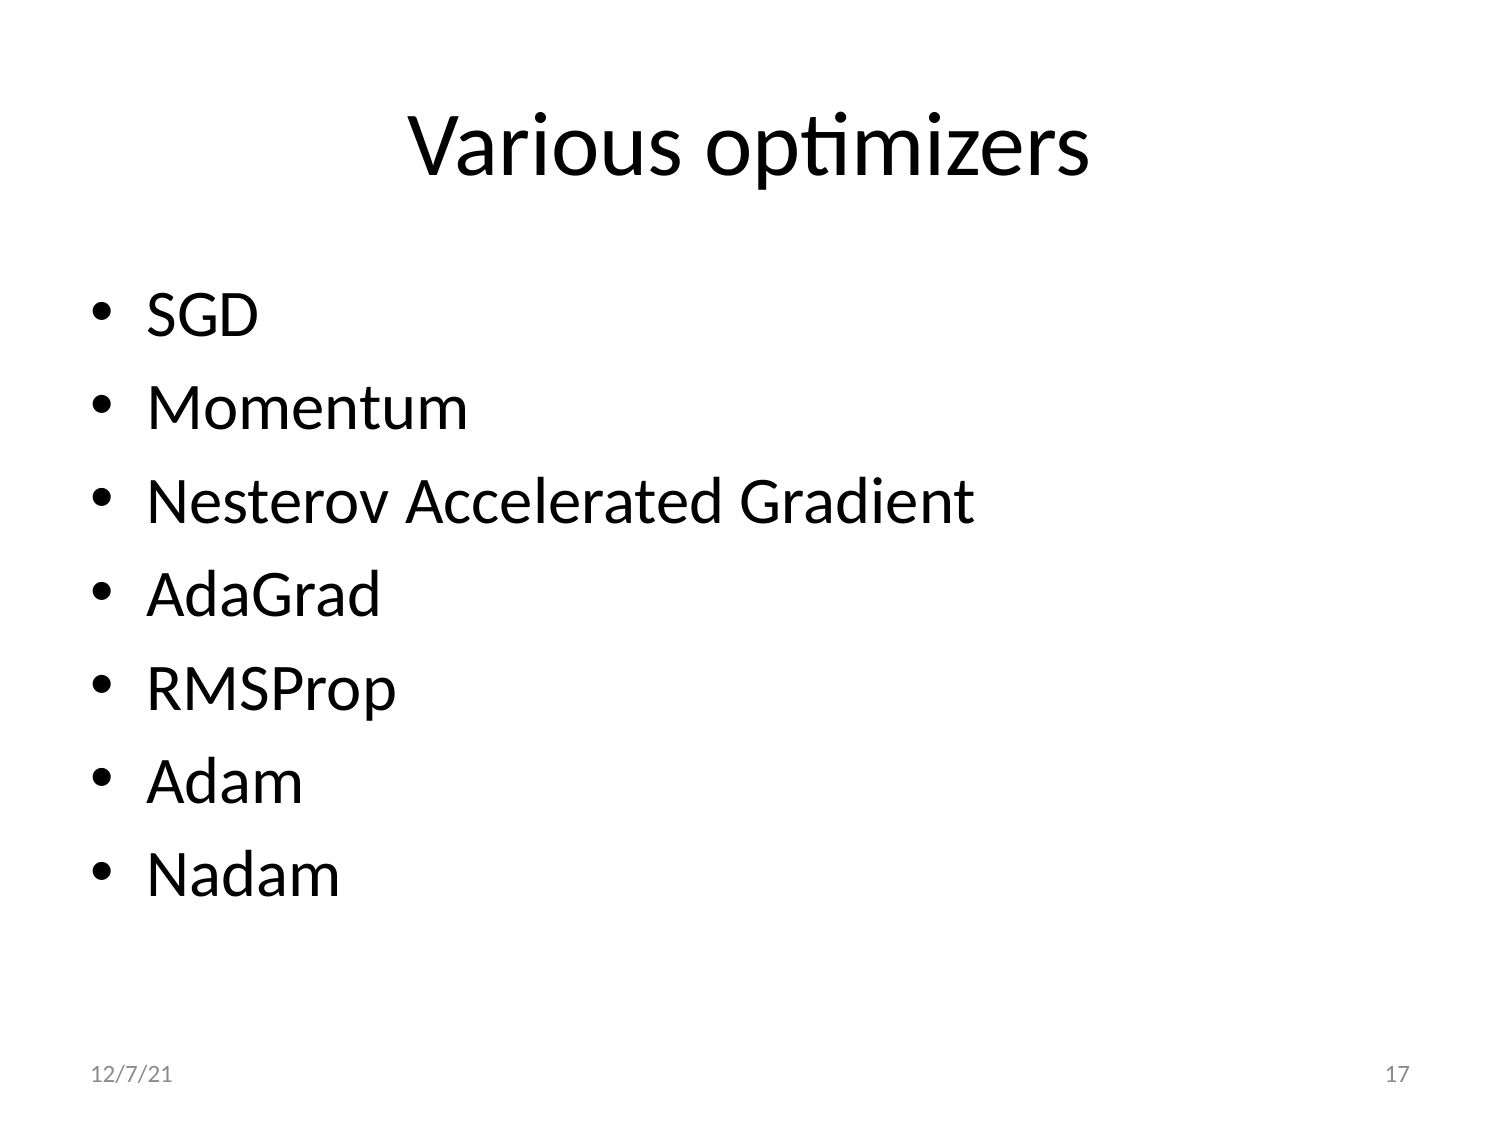

# Various optimizers
SGD
Momentum
Nesterov Accelerated Gradient
AdaGrad
RMSProp
Adam
Nadam
12/7/21
17